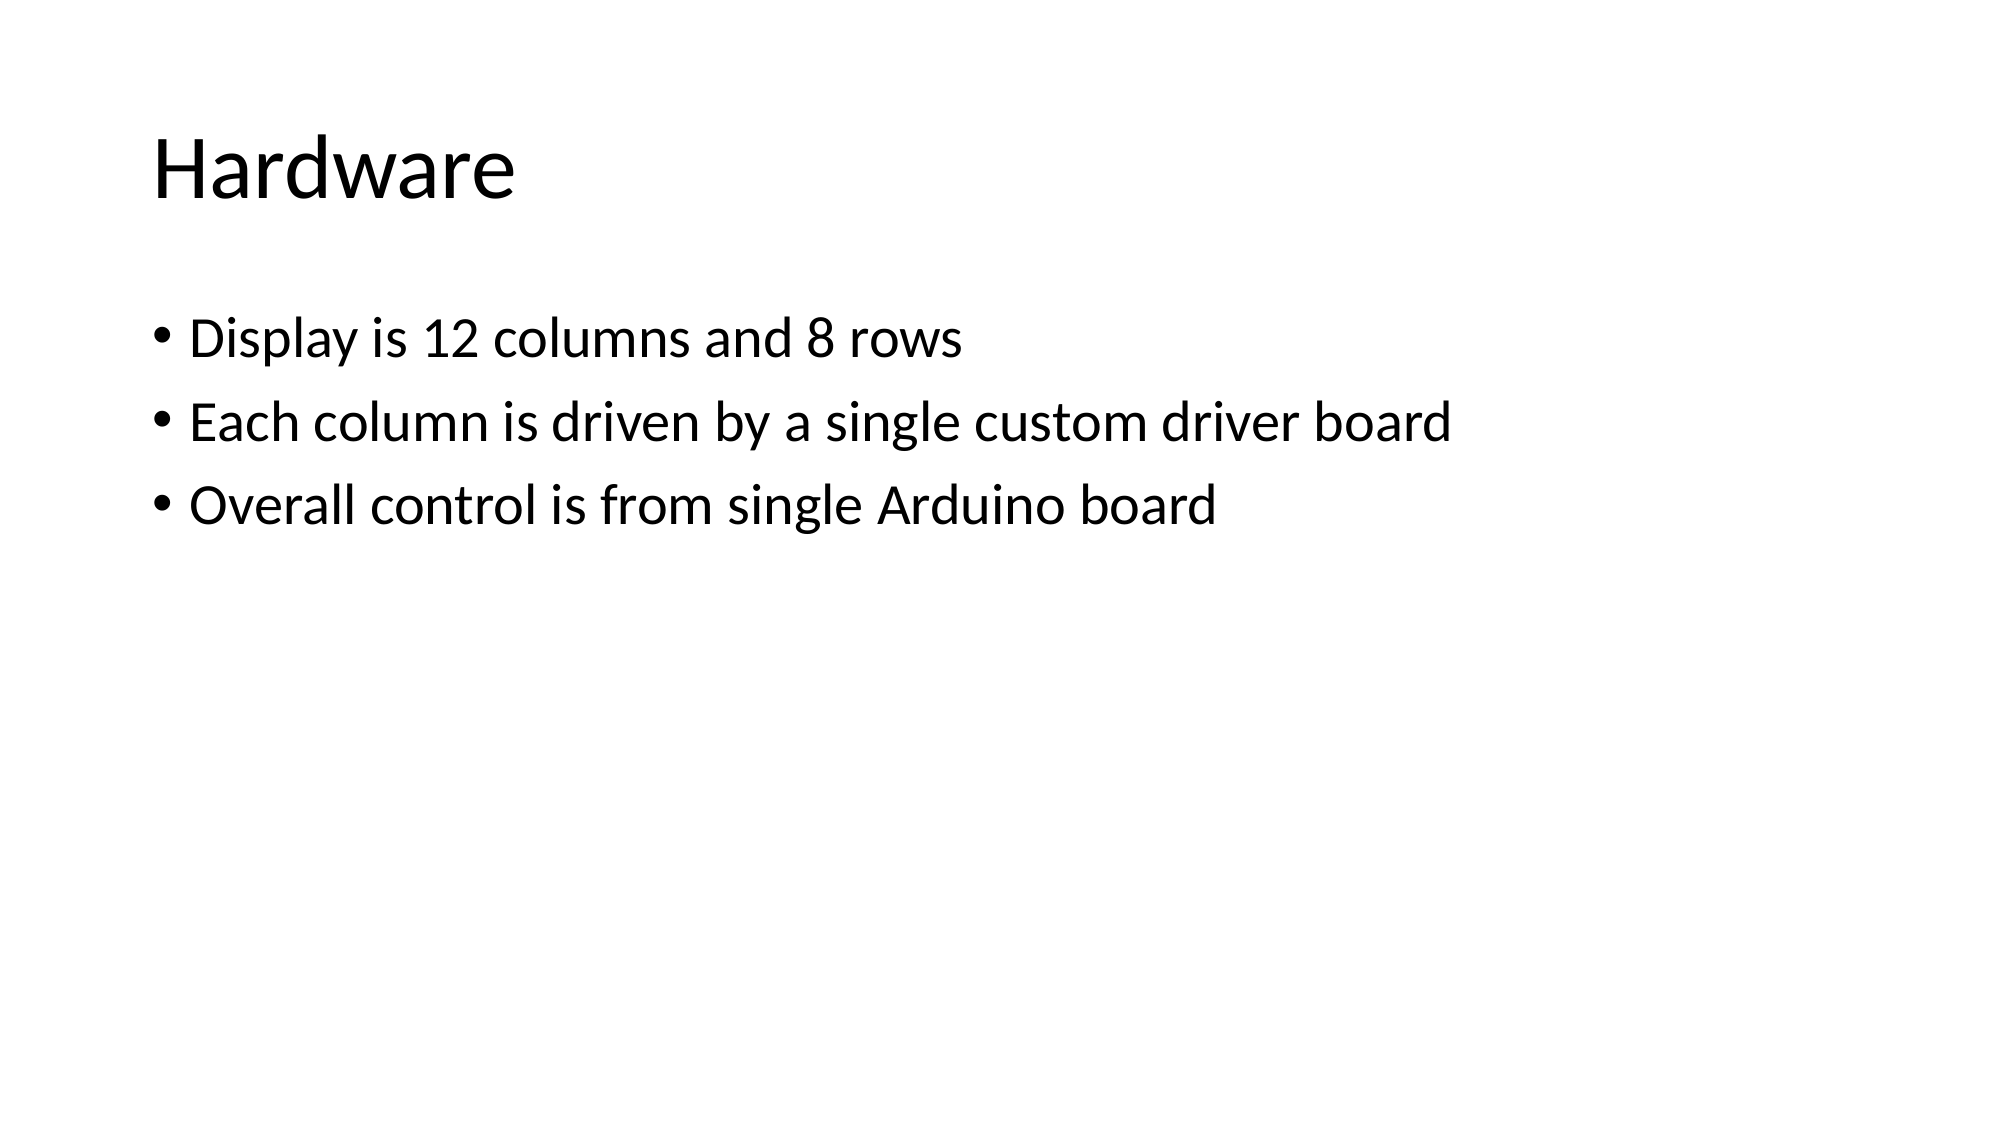

# Hardware
Display is 12 columns and 8 rows
Each column is driven by a single custom driver board
Overall control is from single Arduino board